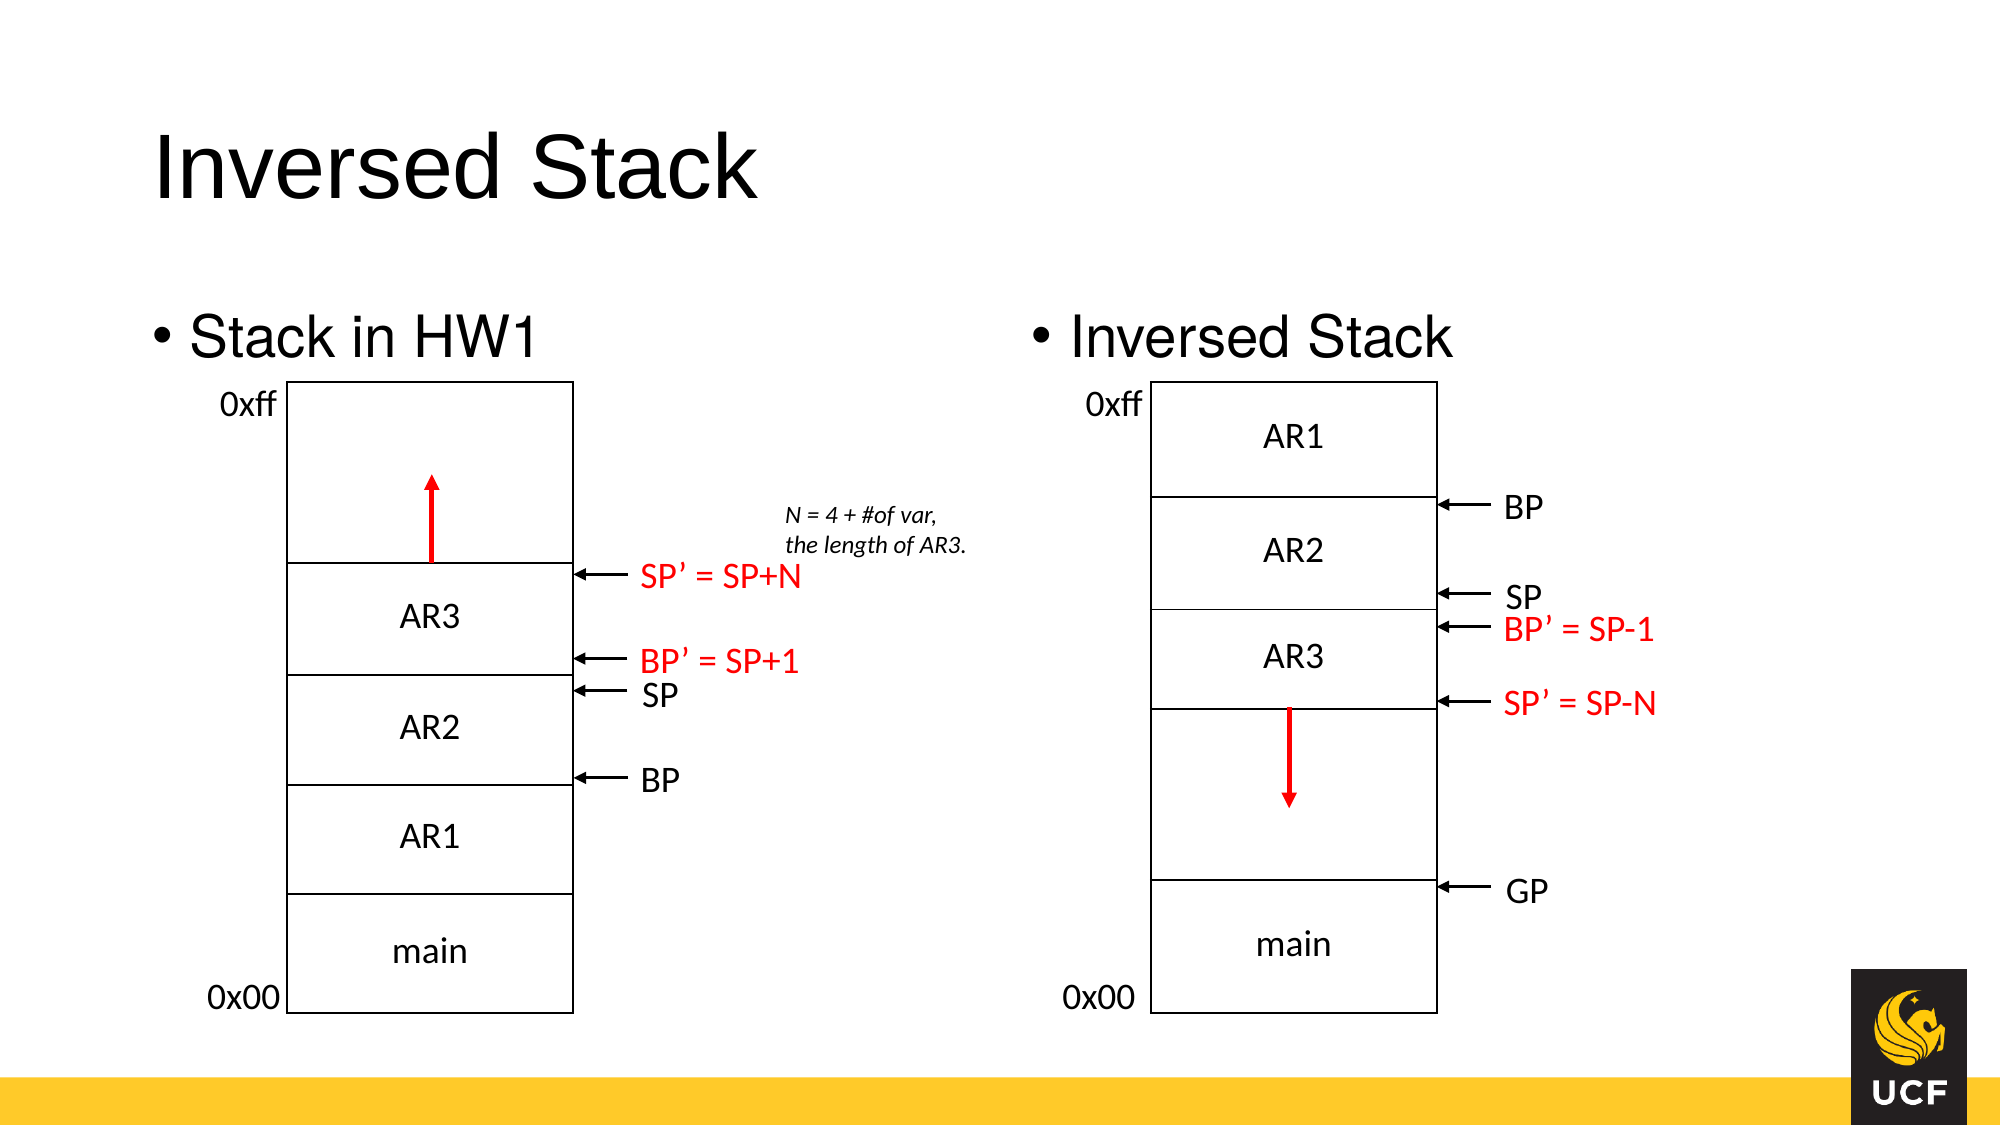

# Inversed Stack
Stack in HW1
Inversed Stack
0xff
0xff
|  |
| --- |
| AR3 |
| AR2 |
| AR1 |
| main |
| AR1 |
| --- |
| AR2 |
| AR3 |
|  |
| main |
BP
N = 4 + #of var,
the length of AR3.
SP’ = SP+N
SP
BP’ = SP-1
BP’ = SP+1
SP
SP’ = SP-N
BP
GP
0x00
0x00